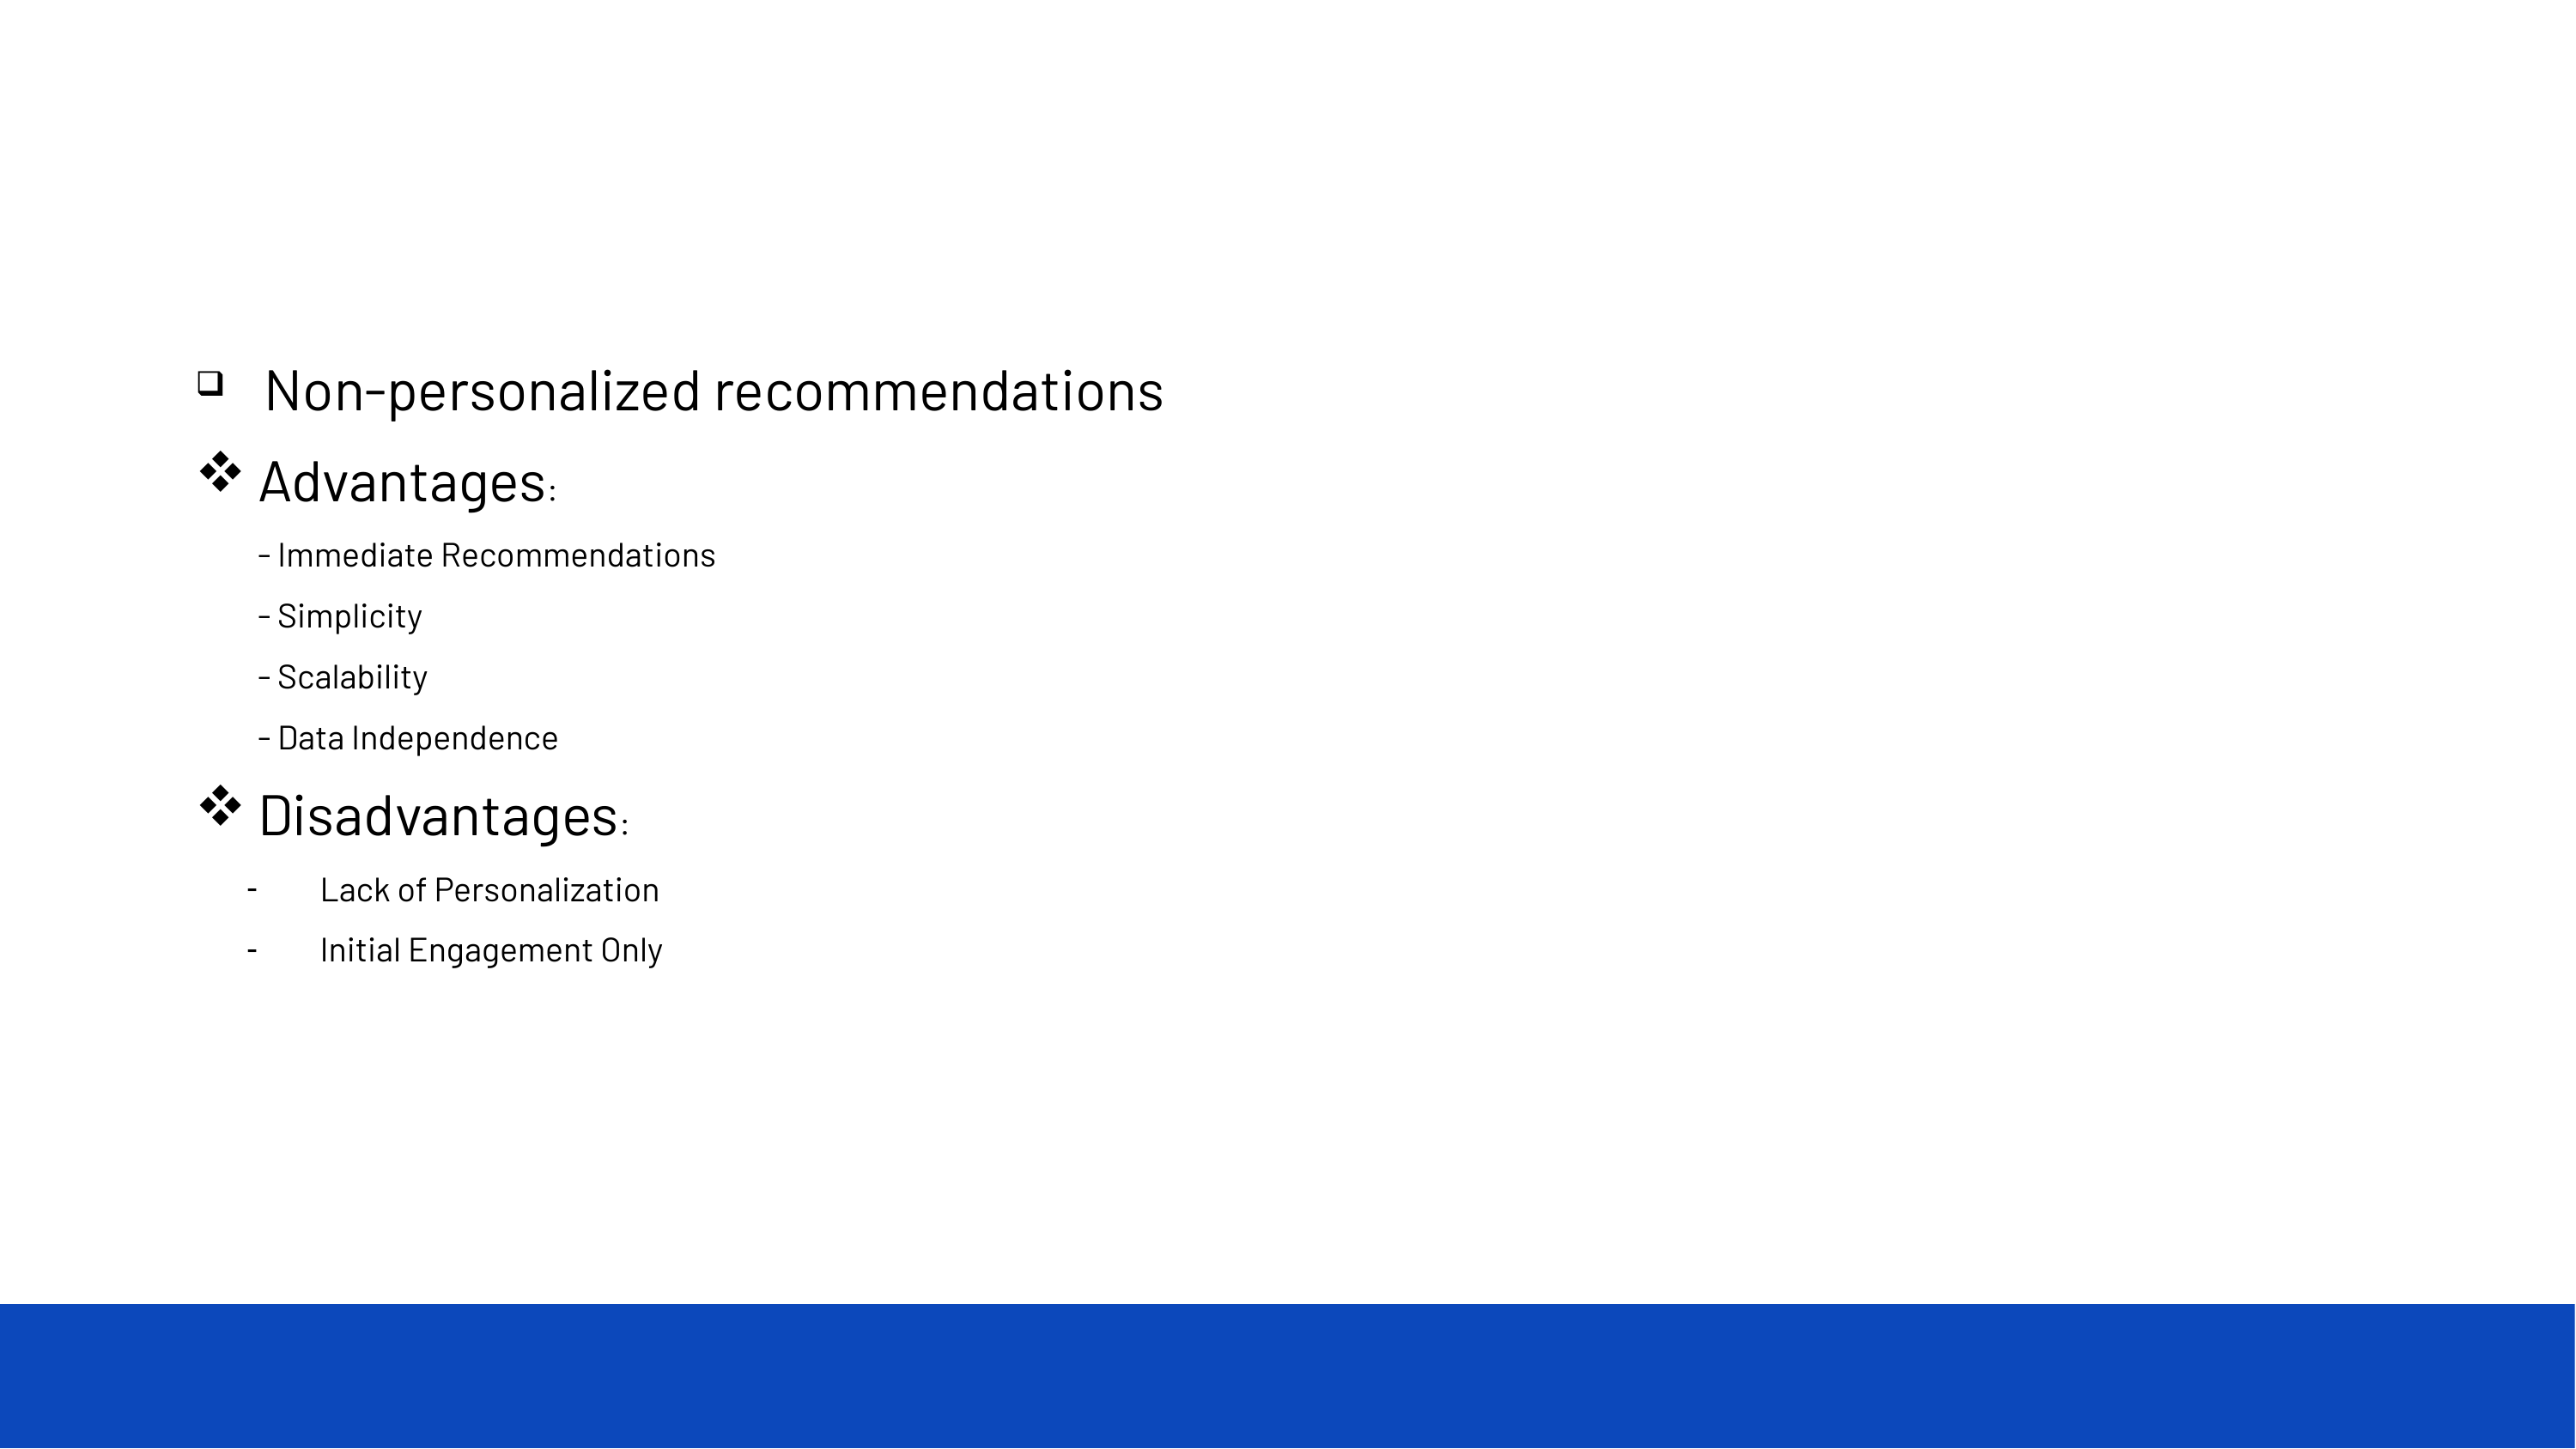

Non-personalized recommendations
Advantages:
- Immediate Recommendations
- Simplicity
- Scalability
- Data Independence
Disadvantages:
Lack of Personalization
Initial Engagement Only